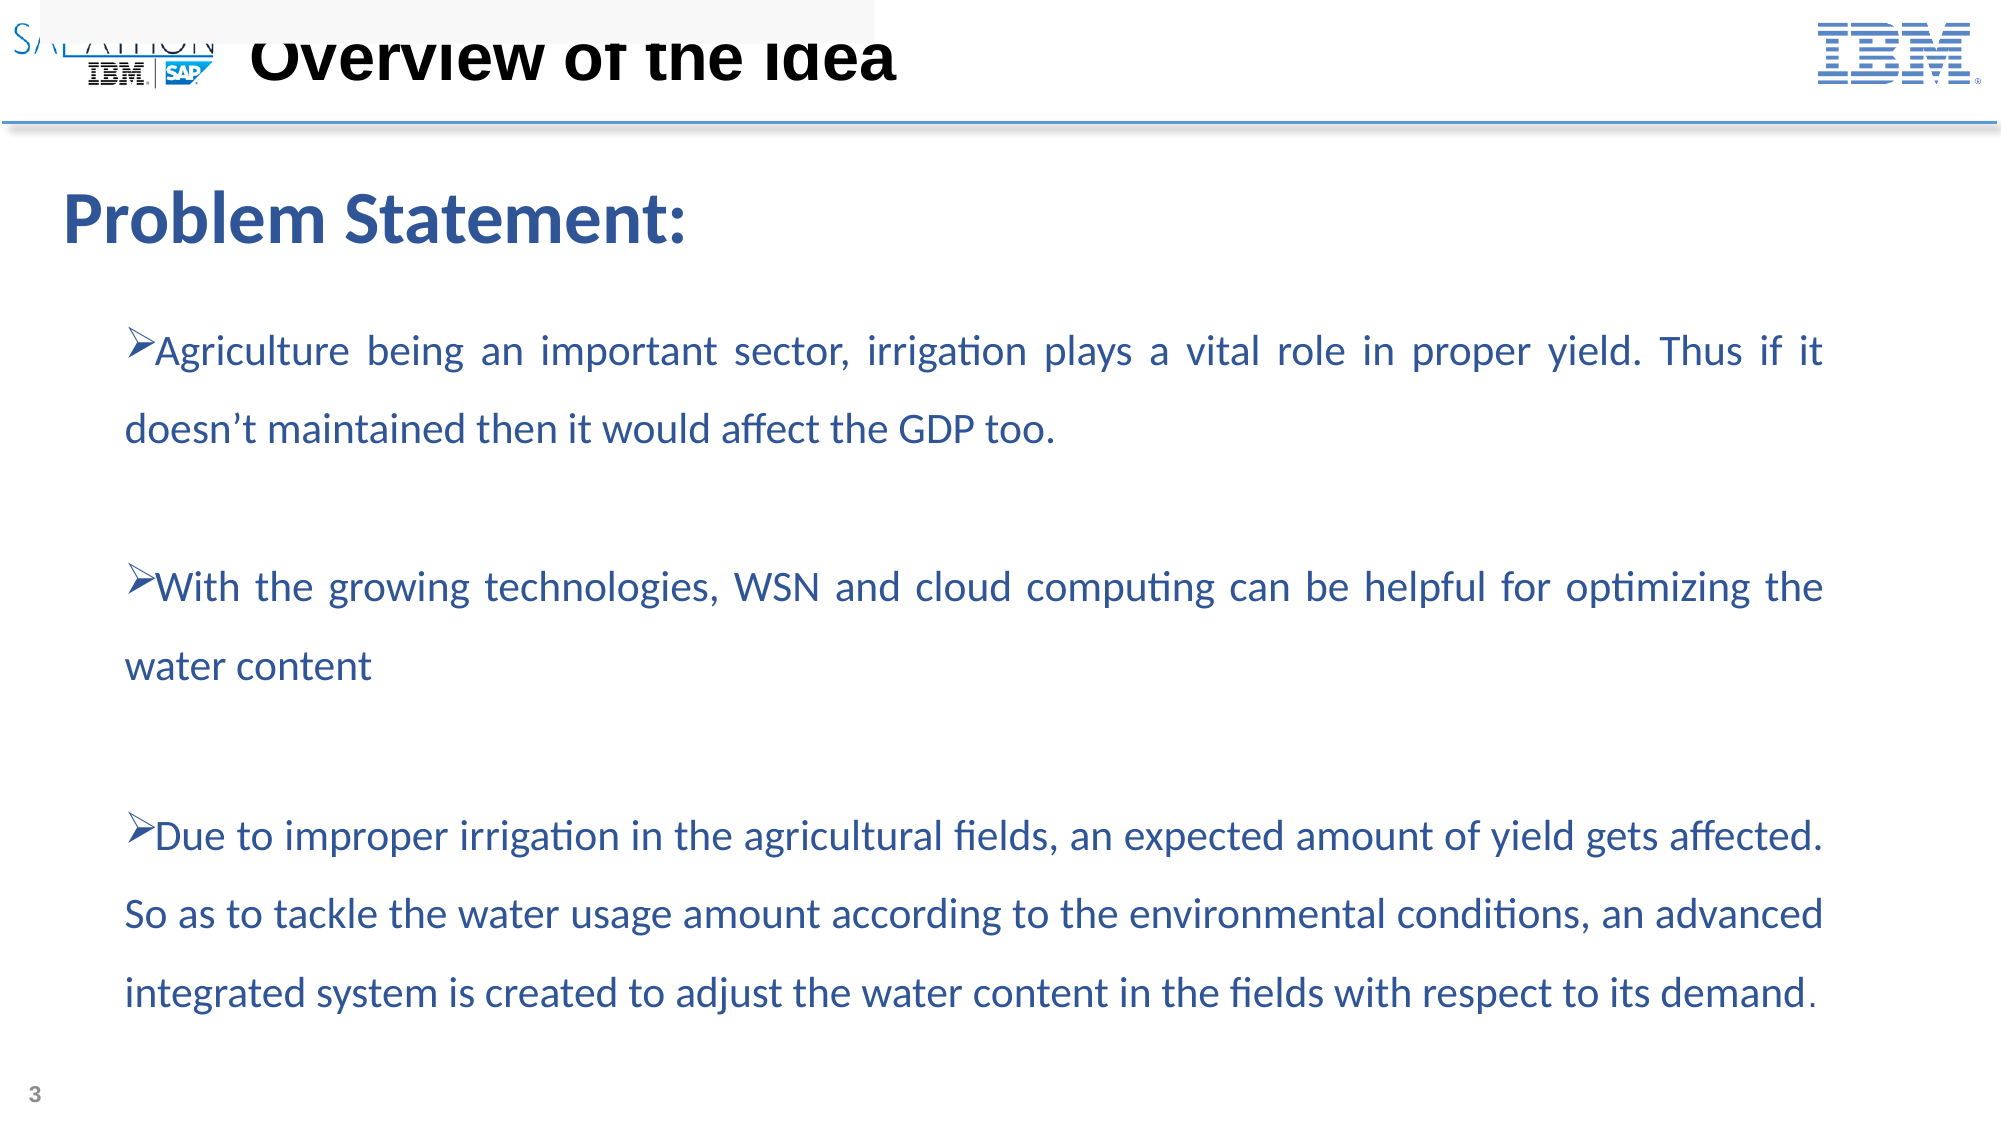

Agriculture being an important sector, irrigation plays a vital role in proper yield.

# Overview of the Idea
Problem Statement:

Agriculture being an important sector, irrigation plays a vital role in proper yield. Thus if it doesn’t maintained then it would affect the GDP too.

With the growing technologies, WSN and cloud computing can be helpful for optimizing the water content

Due to improper irrigation in the agricultural fields, an expected amount of yield gets affected. So as to tackle the water usage amount according to the environmental conditions, an advanced integrated system is created to adjust the water content in the fields with respect to its demand.
3